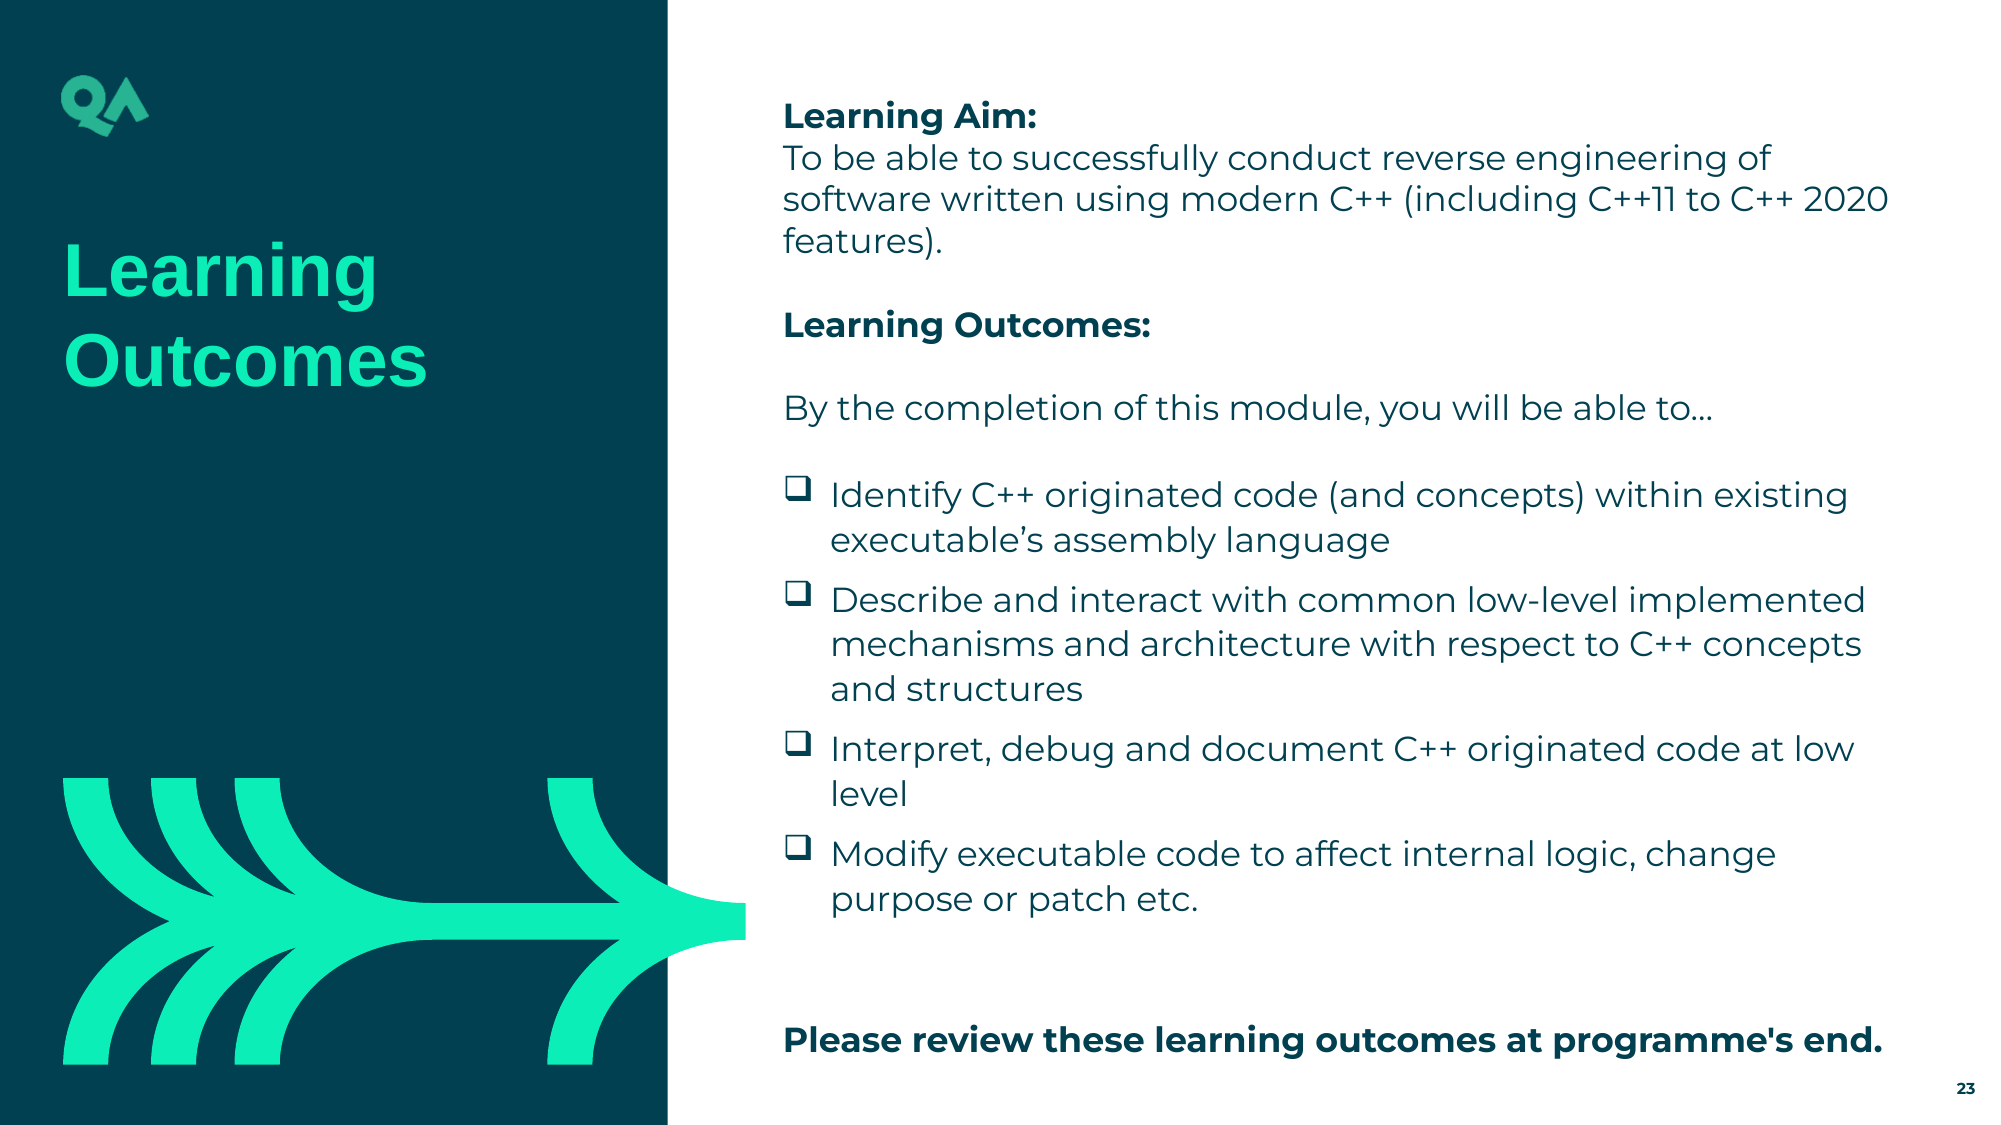

Learning Aim:
To be able to successfully conduct reverse engineering of software written using modern C++ (including C++11 to C++ 2020 features).

Learning Outcomes:

By the completion of this module, you will be able to…

Identify C++ originated code (and concepts) within existing executable’s assembly language
Describe and interact with common low-level implemented mechanisms and architecture with respect to C++ concepts and structures
Interpret, debug and document C++ originated code at low level
Modify executable code to affect internal logic, change purpose or patch etc.

Please review these learning outcomes at programme's end.

Learning Outcomes
23